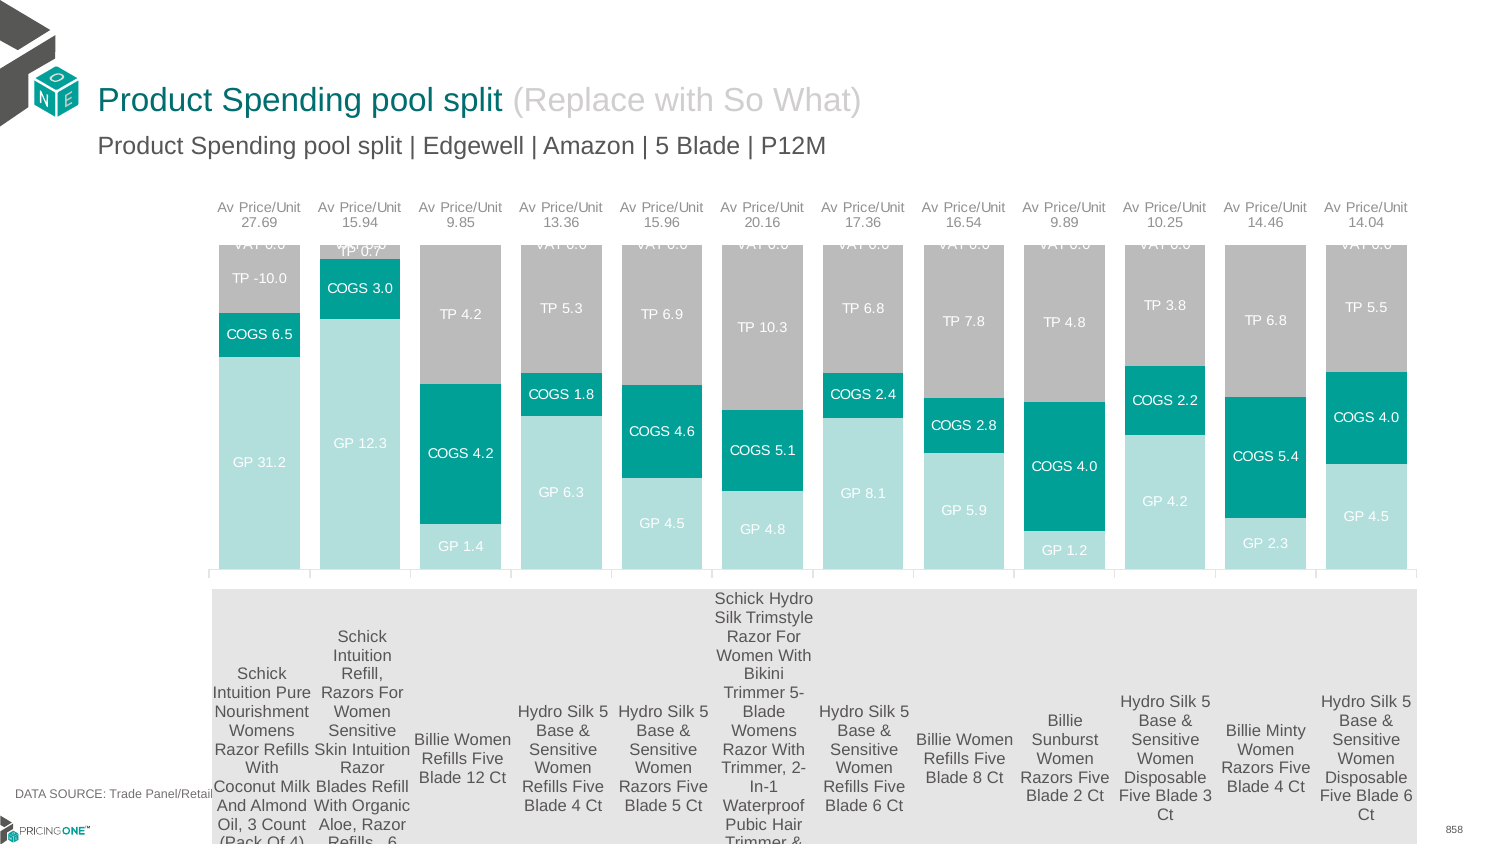

# Product Spending pool split (Replace with So What)
Product Spending pool split | Edgewell | Amazon | 5 Blade | P12M

### Chart

| Category | GP | COGS | TP | VAT |
|---|---|---|---|---|
| Av Price/Unit 27.69 | 31.205 | 6.4712 | -9.988645291179651 | 0.0 |
| Av Price/Unit 15.94 | 12.308504784756897 | 2.9581625639947435 | 0.6696314365308815 | 0.0 |
| Av Price/Unit 9.85 | 1.384735635447145 | 4.2341999999999995 | 4.230110461549356 | 0.0 |
| Av Price/Unit 13.36 | 6.31031714253561 | 1.7663813703739424 | 5.288225444519469 | 0.0 |
| Av Price/Unit 15.96 | 4.480582334788087 | 4.571983711630114 | 6.90783861731461 | 0.0 |
| Av Price/Unit 20.16 | 4.848979119688642 | 5.05382088031136 | 10.261124888657065 | 0.0 |
| Av Price/Unit 17.36 | 8.082211975941558 | 2.4406600573045543 | 6.8355218609772574 | 0.0 |
| Av Price/Unit 16.54 | 5.9397 | 2.783 | 7.816379348553584 | 0.0 |
| Av Price/Unit 9.89 | 1.1541999999999997 | 3.9548000000000005 | 4.783803586368013 | 0.0 |
| Av Price/Unit 10.25 | 4.234094848762603 | 2.1861952703941334 | 3.8335644912923934 | 0.0 |
| Av Price/Unit 14.46 | 2.3042767283498233 | 5.384868620984489 | 6.768232514962746 | 0.0 |
| Av Price/Unit 14.04 | 4.545431825566797 | 3.9970653792186694 | 5.492944224946459 | 0.0 |
|  | Schick Intuition Pure Nourishment Womens Razor Refills With Coconut Milk And Almond Oil, 3 Count (Pack Of 4) | Schick Intuition Refill, Razors For Women Sensitive Skin Intuition Razor Blades Refill With Organic Aloe, Razor Refills , 6 Count (Pack Of 1) | Billie Women Refills Five Blade 12 Ct | Hydro Silk 5 Base & Sensitive Women Refills Five Blade 4 Ct | Hydro Silk 5 Base & Sensitive Women Razors Five Blade 5 Ct | Schick Hydro Silk Trimstyle Razor For Women With Bikini Trimmer 5-Blade Womens Razor With Trimmer, 2-In-1 Waterproof Pubic Hair Trimmer & Razor 1 Handle & 3 Razor Blade Refills | Hydro Silk 5 Base & Sensitive Women Refills Five Blade 6 Ct | Billie Women Refills Five Blade 8 Ct | Billie Sunburst Women Razors Five Blade 2 Ct | Hydro Silk 5 Base & Sensitive Women Disposable Five Blade 3 Ct | Billie Minty Women Razors Five Blade 4 Ct | Hydro Silk 5 Base & Sensitive Women Disposable Five Blade 6 Ct |
| --- | --- | --- | --- | --- | --- | --- | --- | --- | --- | --- | --- | --- |
| TP/GP Ratio | -0.3 | 0.1 | 3.1 | 0.8 | 1.5 | 2.1 | 0.8 | 1.3 | 4.1 | 0.9 | 2.9 | 1.2 |
| GM% | 83% | 81% | 25% | 78% | 49% | 49% | 77% | 68% | 23% | 66% | 30% | 53% |
| TM% | -36% | 4% | 43% | 40% | 43% | 51% | 39% | 47% | 48% | 37% | 47% | 39% |
DATA SOURCE: Trade Panel/Retailer Data | Ending August 2024

14/01/2024
858